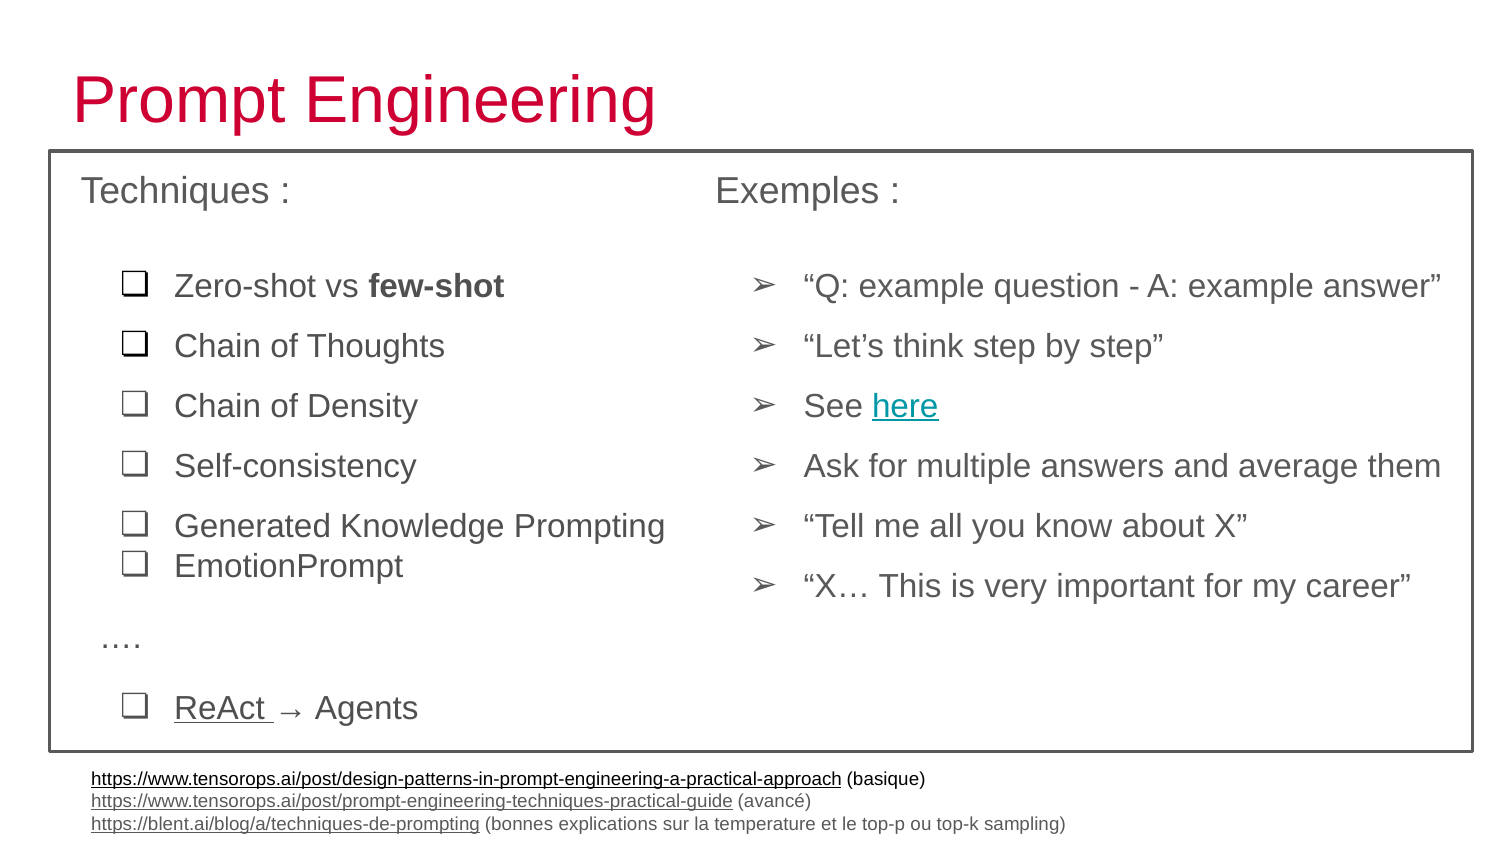

# Prompt Engineering

Techniques :
Exemples :
Zero-shot vs few-shot
Chain of Thoughts
Chain of Density
Self-consistency
Generated Knowledge Prompting
EmotionPrompt
….
ReAct → Agents
“Q: example question - A: example answer”
“Let’s think step by step”
See here
Ask for multiple answers and average them
“Tell me all you know about X”
“X… This is very important for my career”

https://www.tensorops.ai/post/design-patterns-in-prompt-engineering-a-practical-approach (basique)
https://www.tensorops.ai/post/prompt-engineering-techniques-practical-guide (avancé)
https://blent.ai/blog/a/techniques-de-prompting (bonnes explications sur la temperature et le top-p ou top-k sampling)